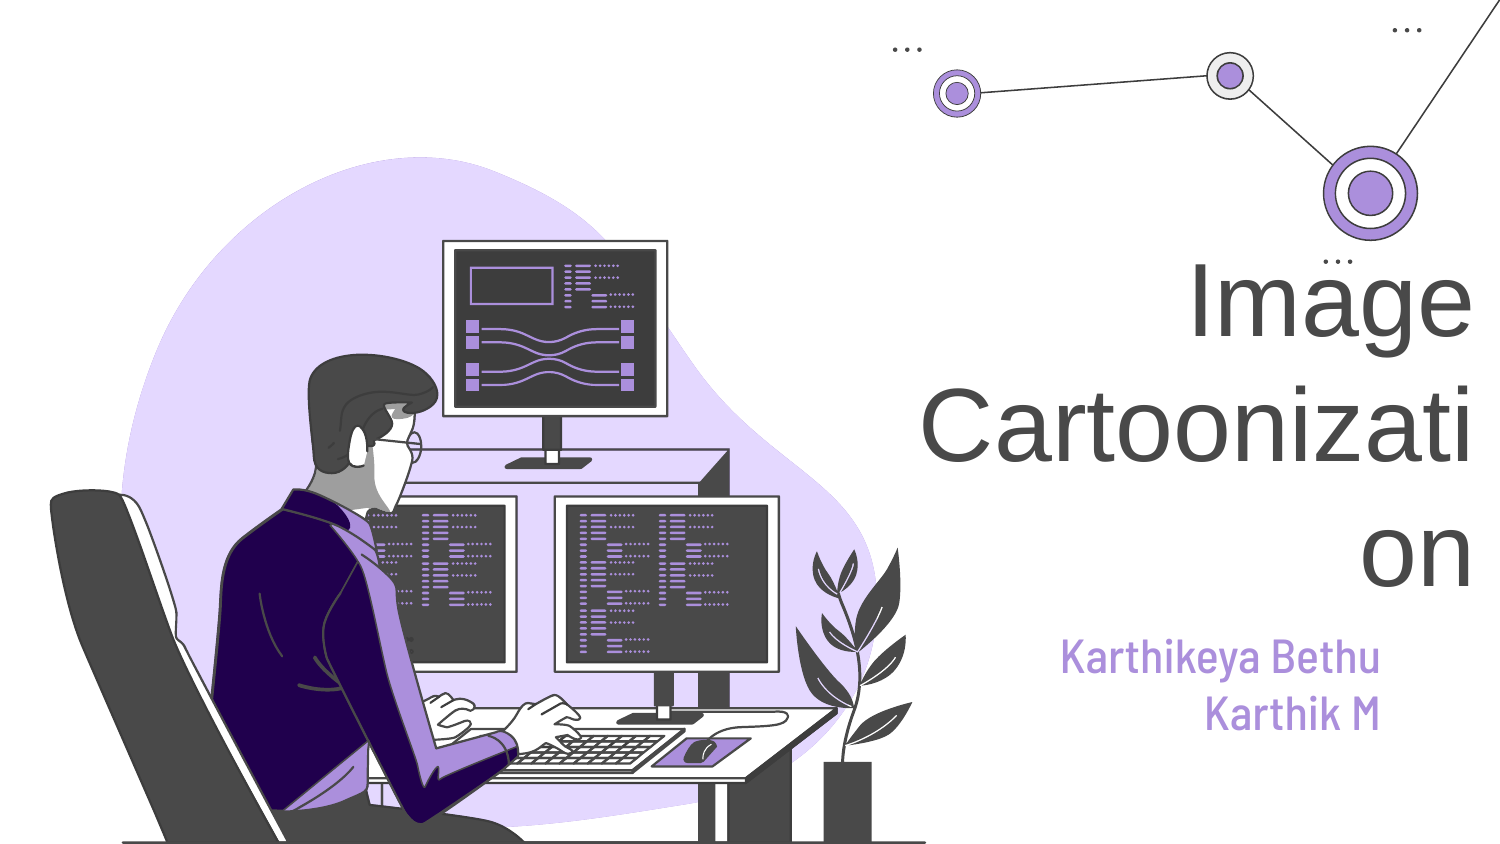

# Image Cartoonization
Karthikeya Bethu
Karthik M